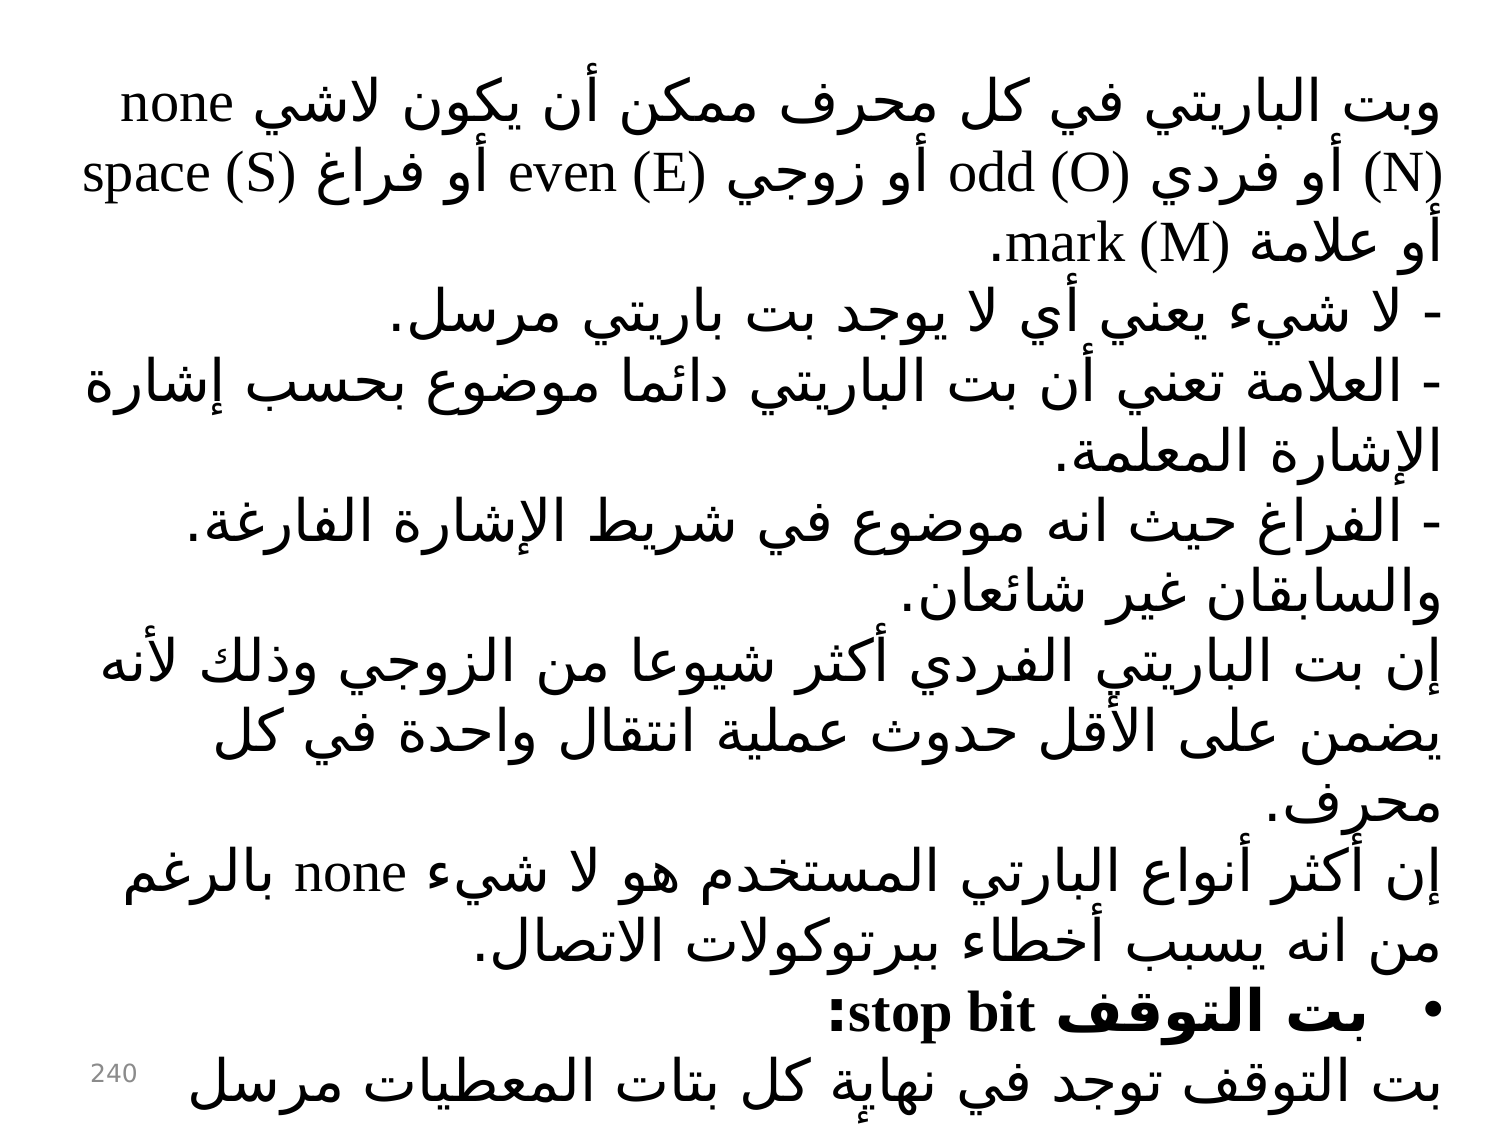

وبت الباريتي في كل محرف ممكن أن يكون لاشي none (N) أو فردي odd (O) أو زوجي even (E) أو فراغ space (S) أو علامة mark (M).
- لا شيء يعني أي لا يوجد بت باريتي مرسل.
- العلامة تعني أن بت الباريتي دائما موضوع بحسب إشارة الإشارة المعلمة.
- الفراغ حيث انه موضوع في شريط الإشارة الفارغة. والسابقان غير شائعان.
إن بت الباريتي الفردي أكثر شيوعا من الزوجي وذلك لأنه يضمن على الأقل حدوث عملية انتقال واحدة في كل محرف.
إن أكثر أنواع البارتي المستخدم هو لا شيء none بالرغم من انه يسبب أخطاء ببرتوكولات الاتصال.
بت التوقف stop bit:
بت التوقف توجد في نهاية كل بتات المعطيات مرسل والتي تسمح للمستقبل بأن يكشف نهاية بتات المعطيات، وليعيد التزامن مع سيل المعطيات وعادة يستخدم بت توقف واحد.

240